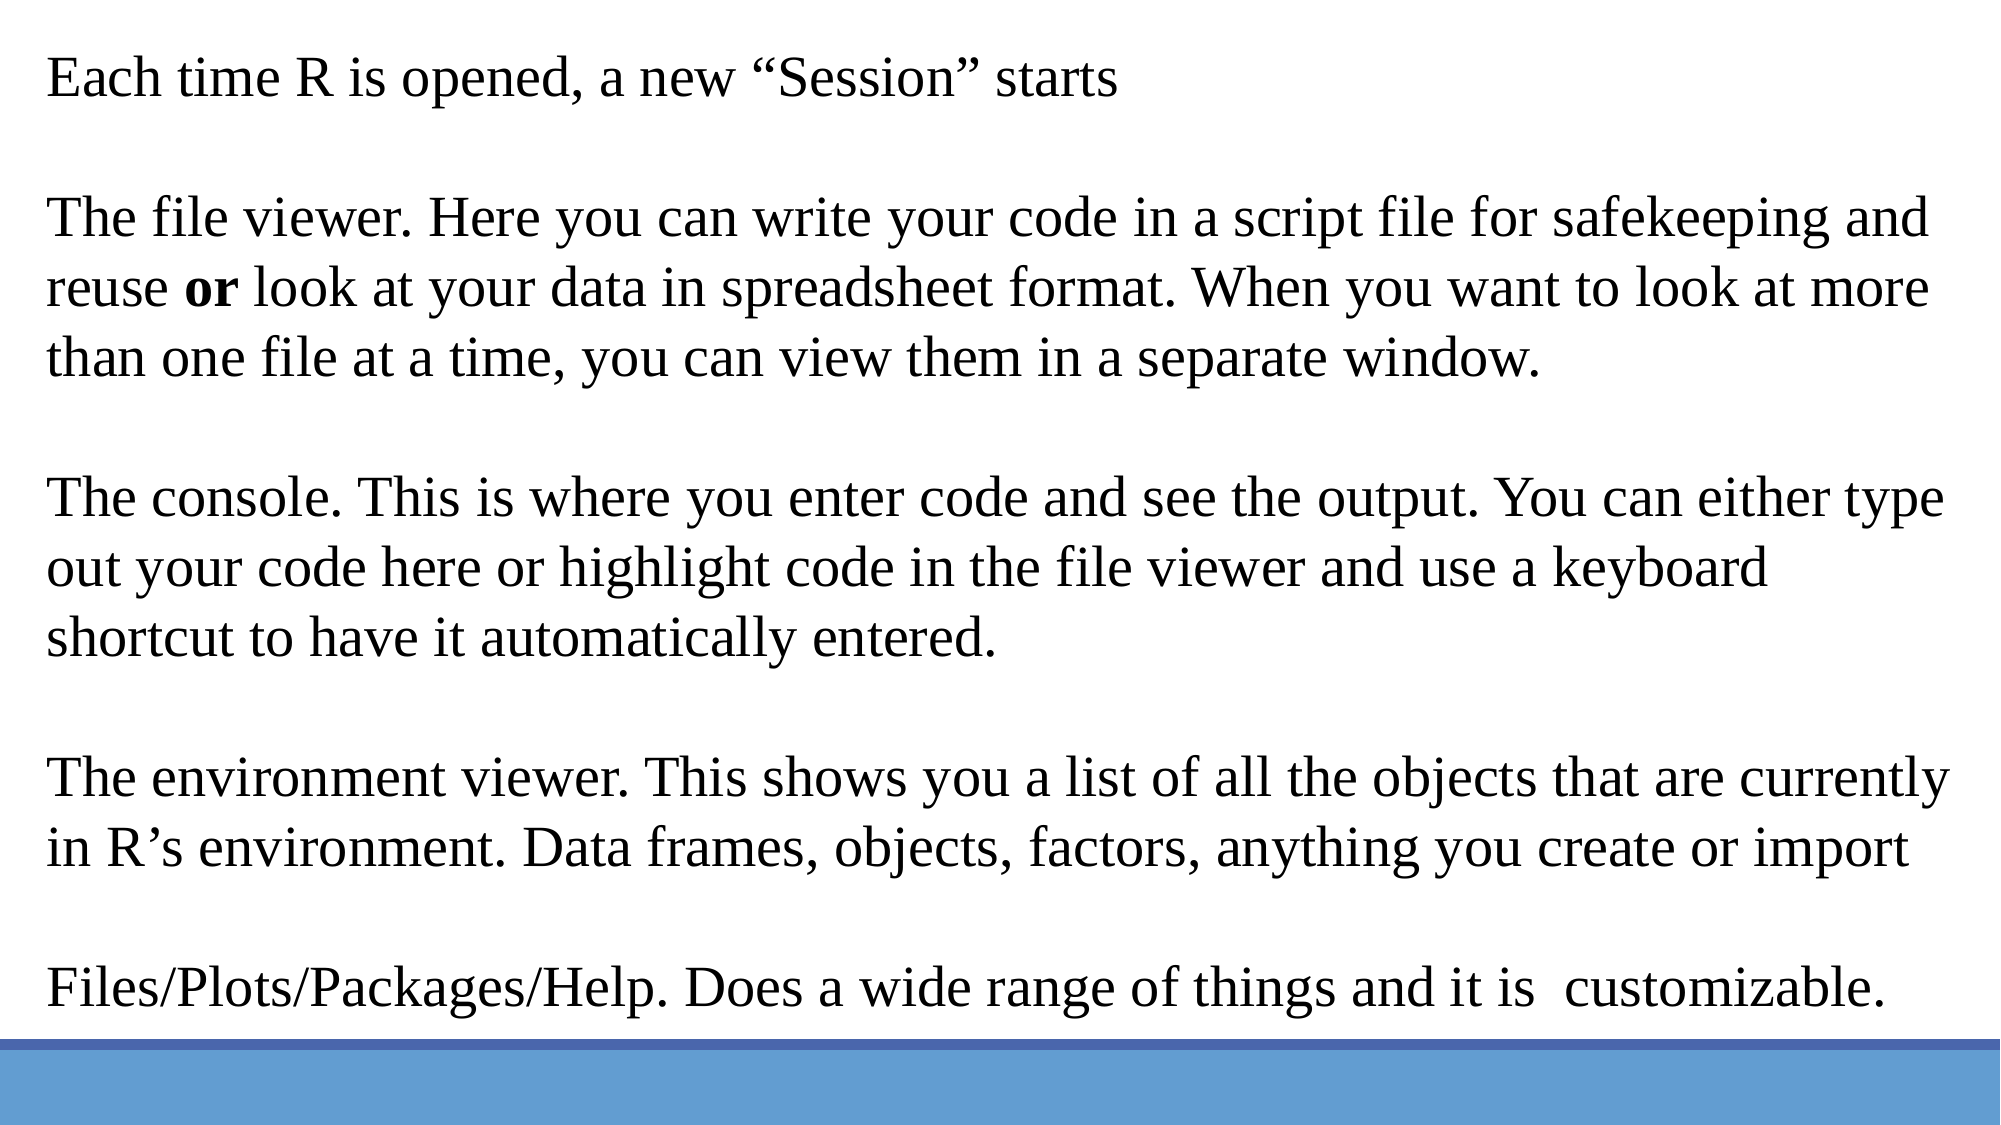

Each time R is opened, a new “Session” starts

The file viewer. Here you can write your code in a script file for safekeeping and reuse or look at your data in spreadsheet format. When you want to look at more than one file at a time, you can view them in a separate window.

The console. This is where you enter code and see the output. You can either type out your code here or highlight code in the file viewer and use a keyboard shortcut to have it automatically entered.

The environment viewer. This shows you a list of all the objects that are currently in R’s environment. Data frames, objects, factors, anything you create or import

Files/Plots/Packages/Help. Does a wide range of things and it is  customizable.
#